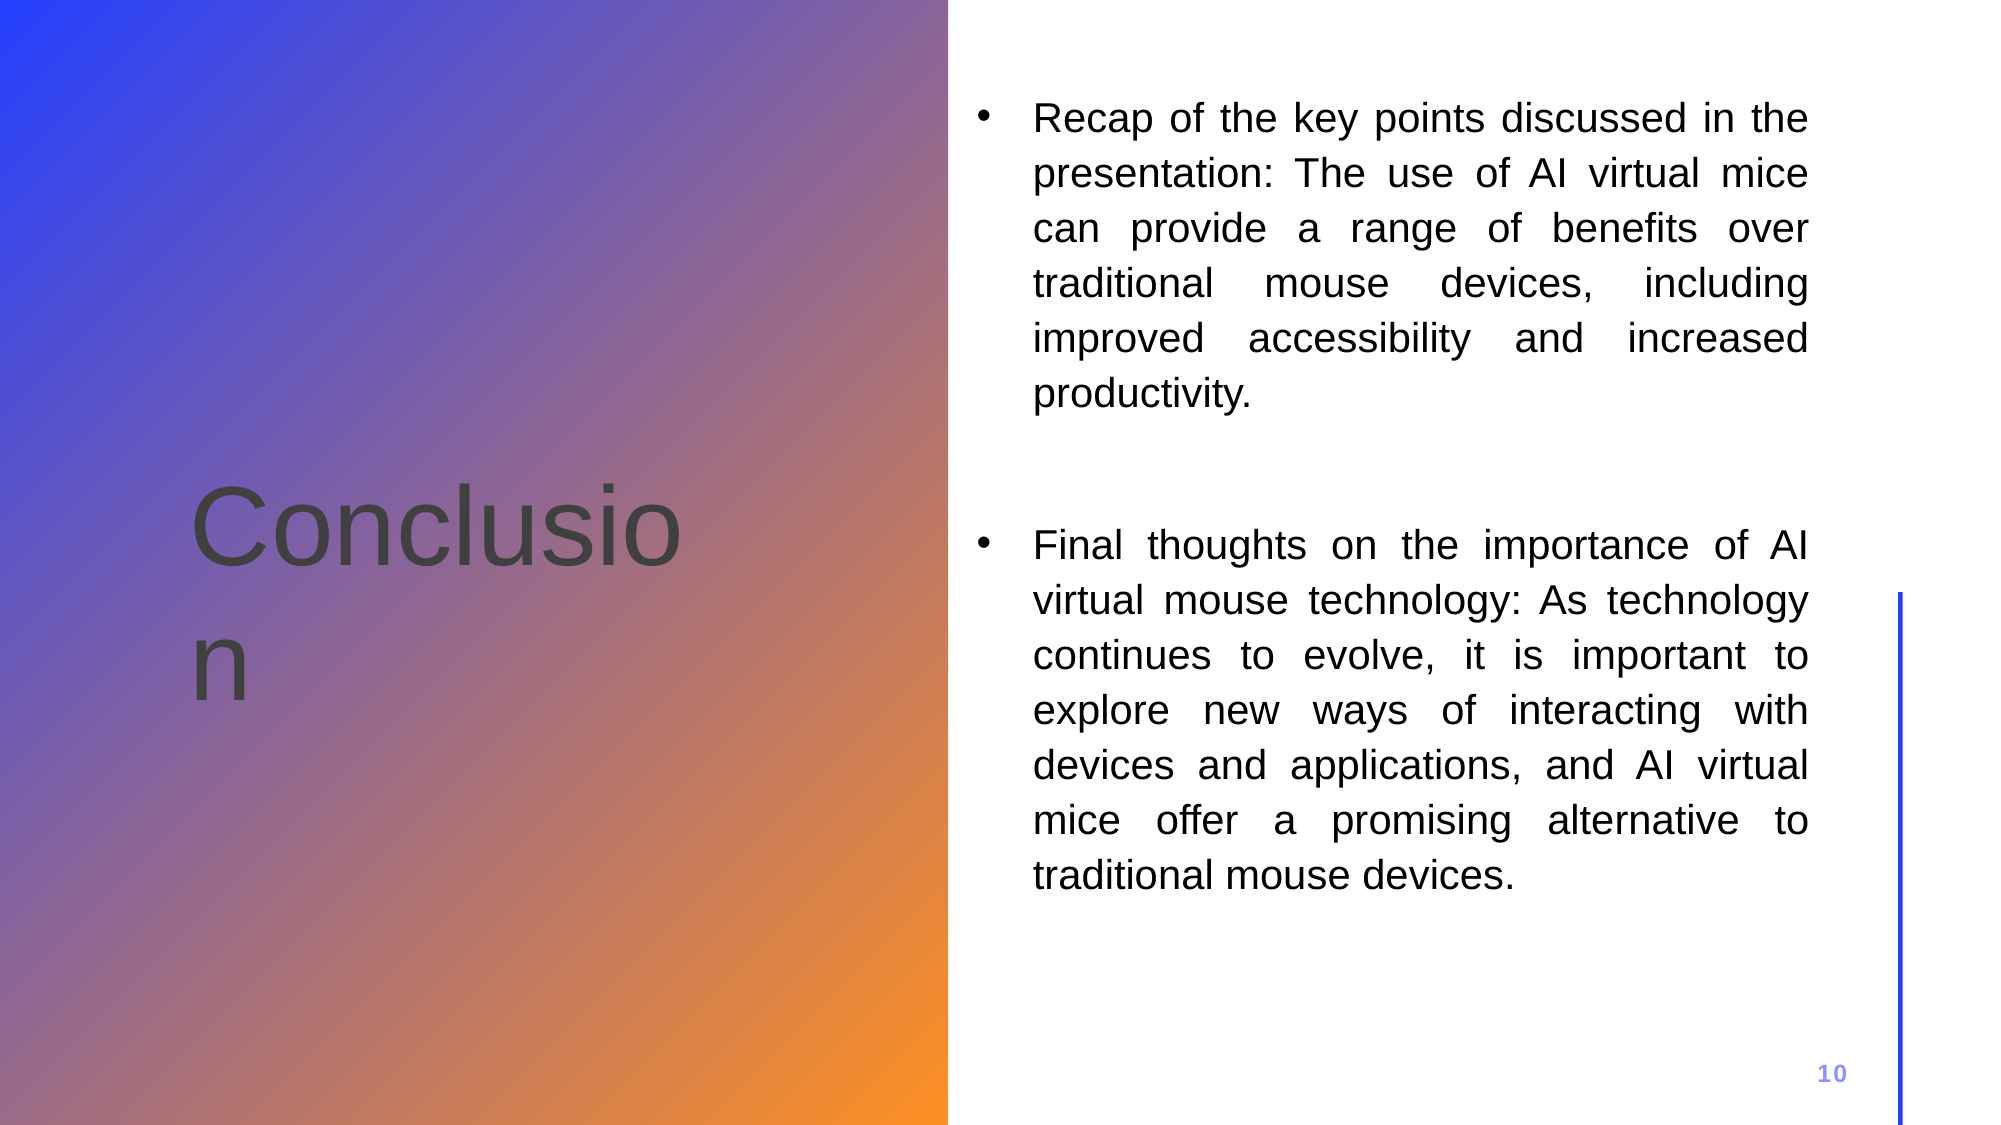

Recap of the key points discussed in the presentation: The use of AI virtual mice can provide a range of benefits over traditional mouse devices, including improved accessibility and increased productivity.

Final thoughts on the importance of AI virtual mouse technology: As technology continues to evolve, it is important to explore new ways of interacting with devices and applications, and AI virtual mice offer a promising alternative to traditional mouse devices.
Conclusion
10